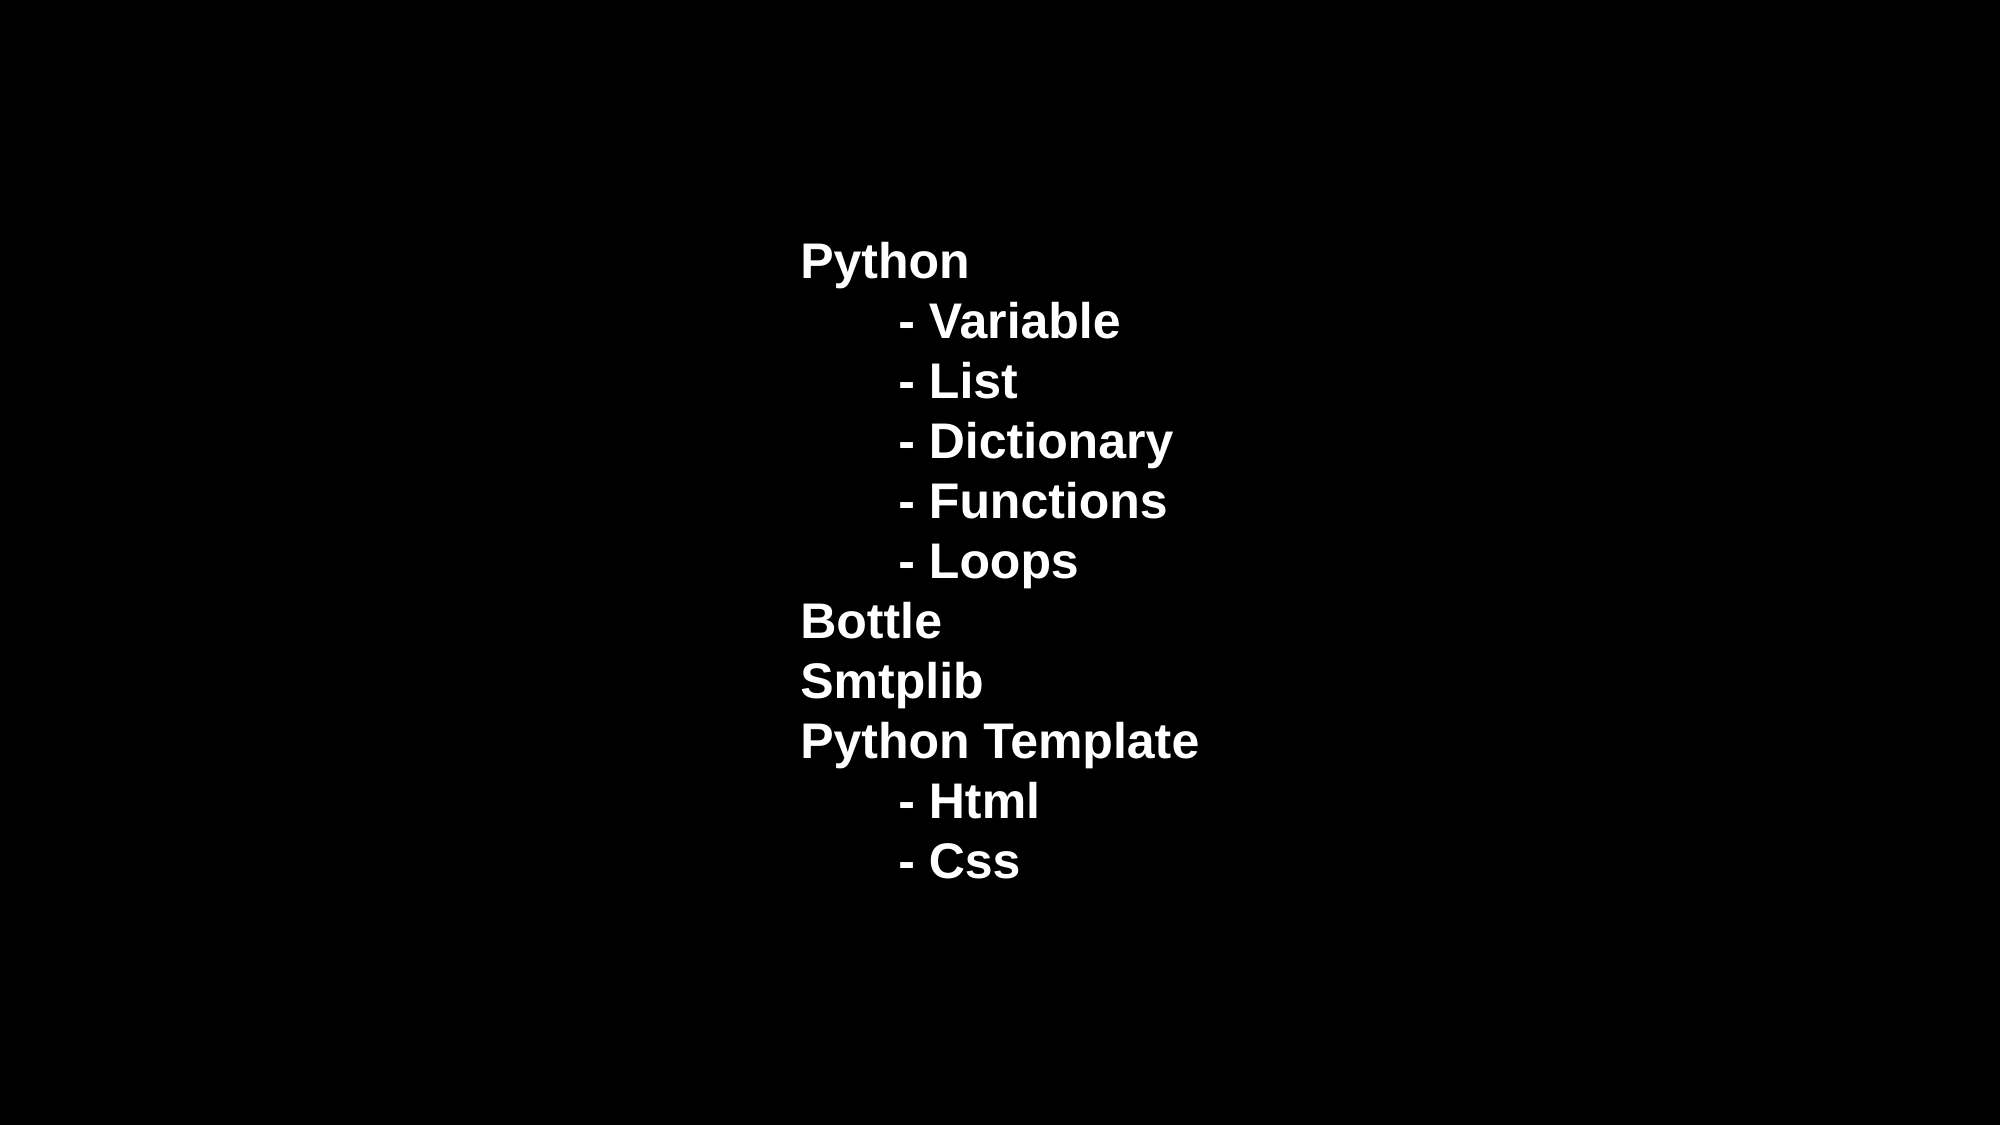

Python
       - Variable
       - List
       - Dictionary
       - Functions
       - Loops
Bottle
Smtplib
Python Template
       - Html
       - Css